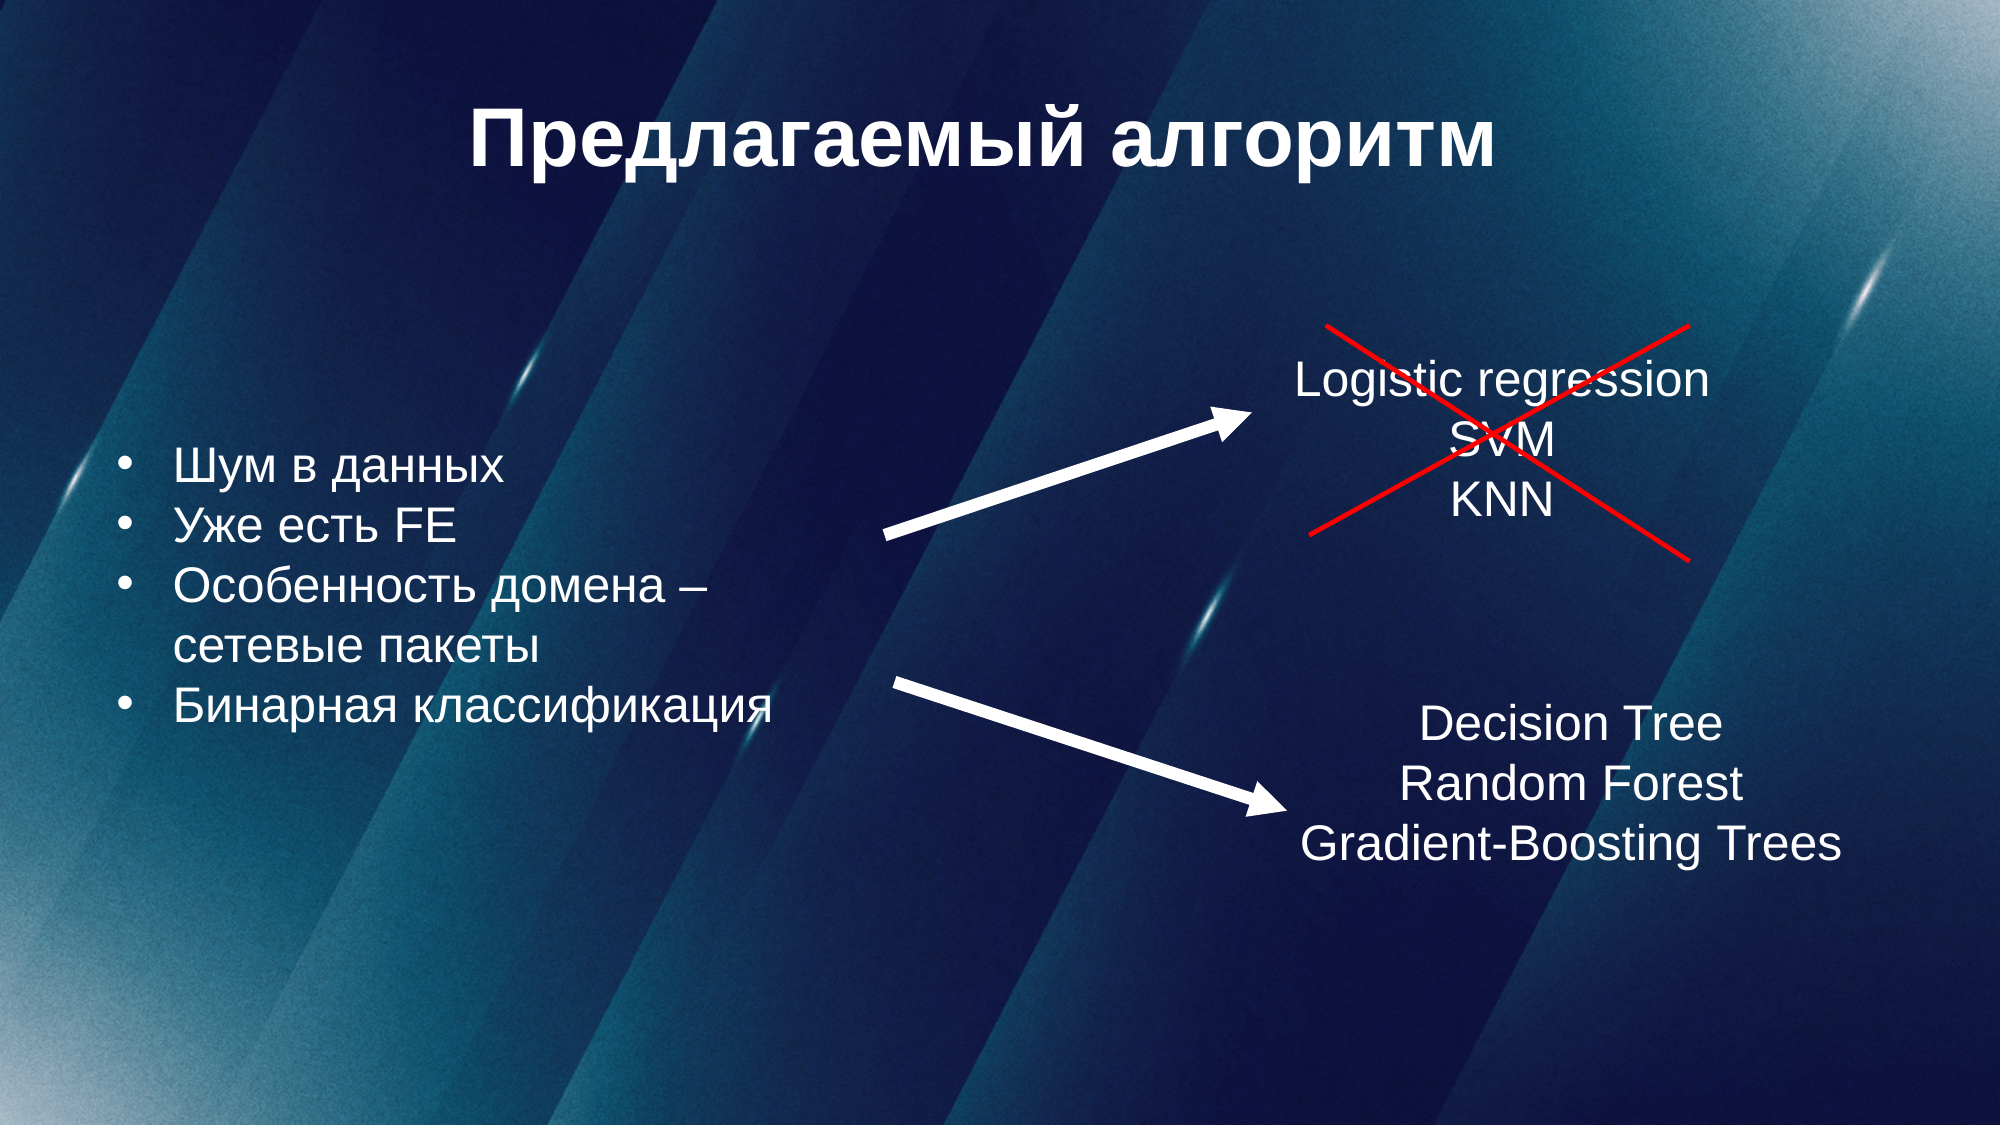

Предлагаемый алгоритм
Logistic regression
SVM
KNN
Шум в данных
Уже есть FE
Особенность домена – сетевые пакеты
Бинарная классификация
Decision Tree
Random Forest
Gradient-Boosting Trees